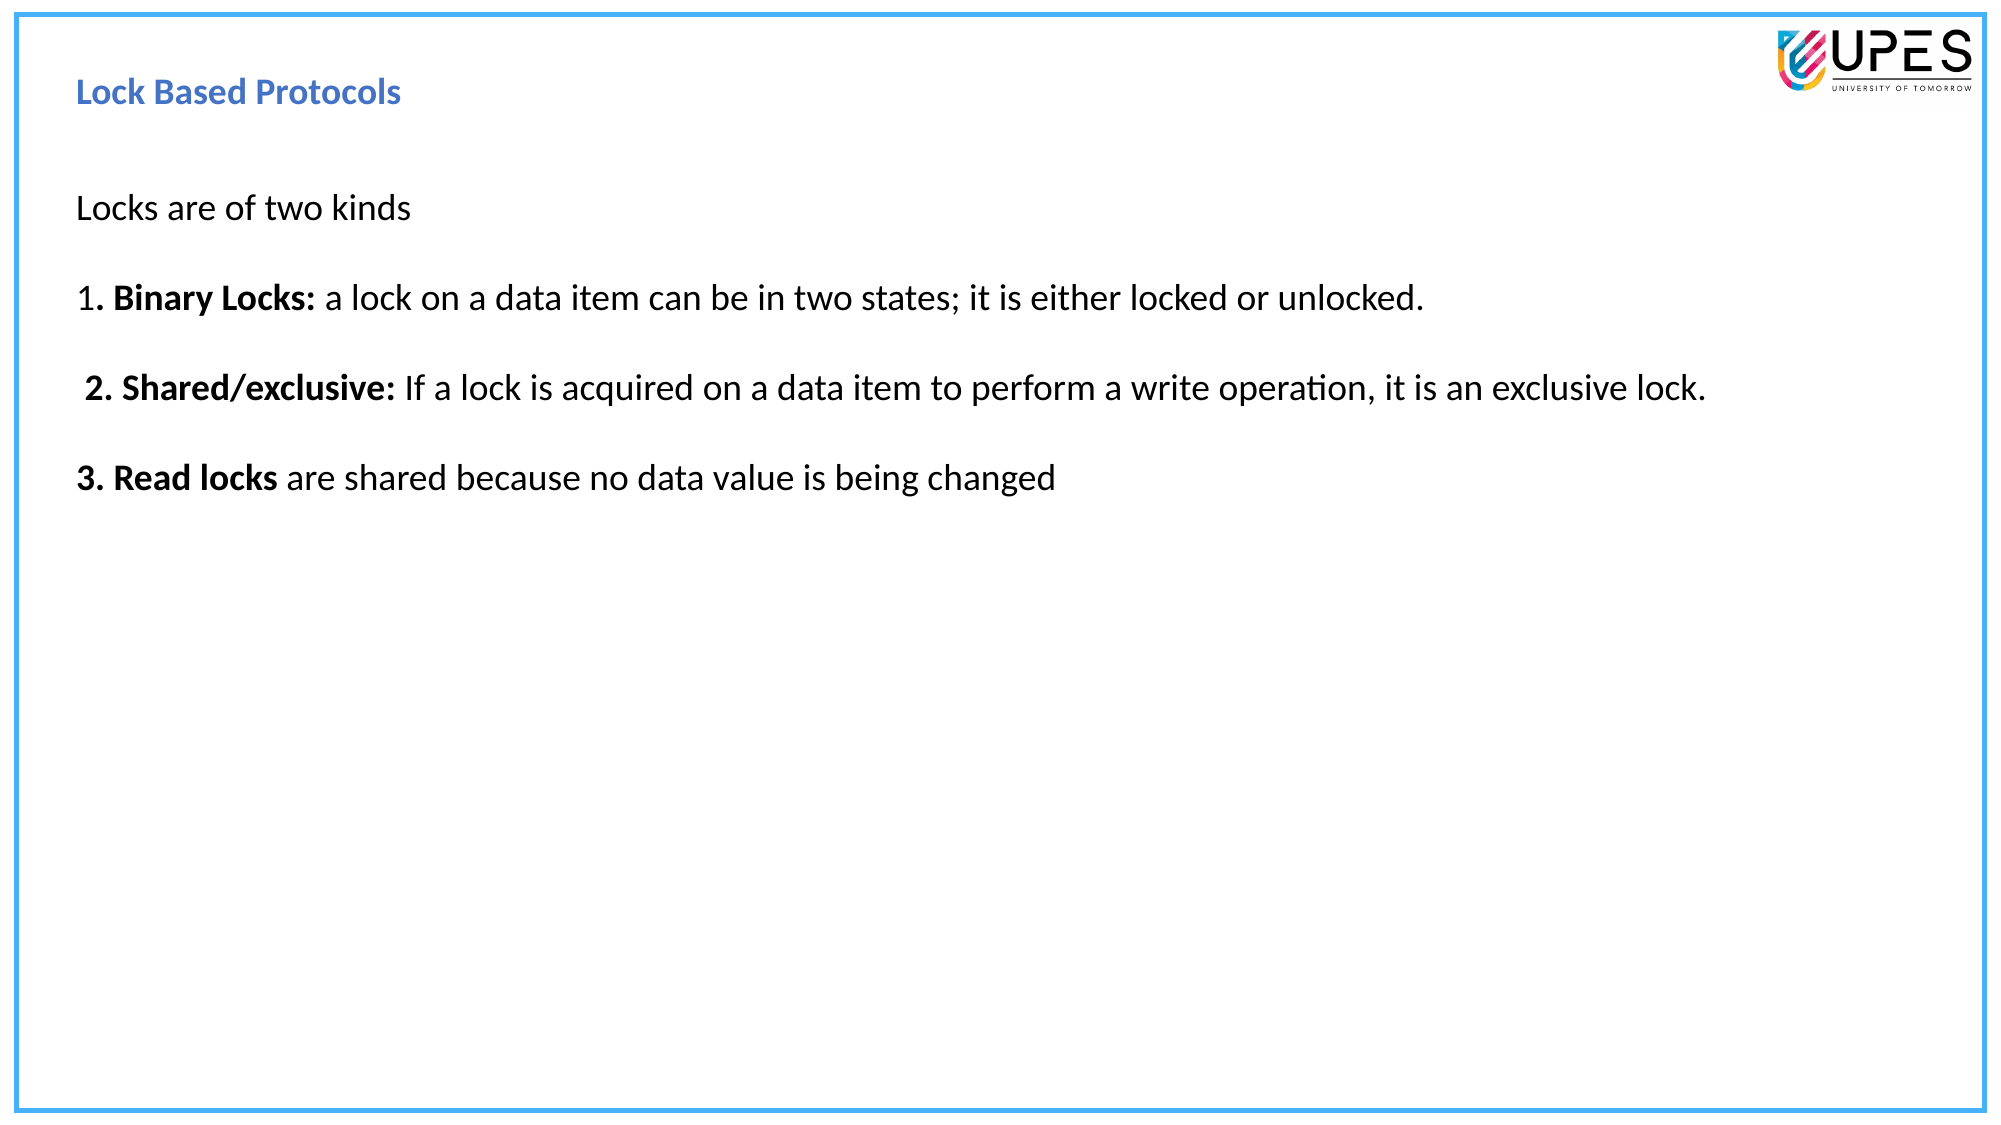

Lock Based Protocols
Locks are of two kinds

1. Binary Locks: a lock on a data item can be in two states; it is either locked or unlocked.

 2. Shared/exclusive: If a lock is acquired on a data item to perform a write operation, it is an exclusive lock.

3. Read locks are shared because no data value is being changed